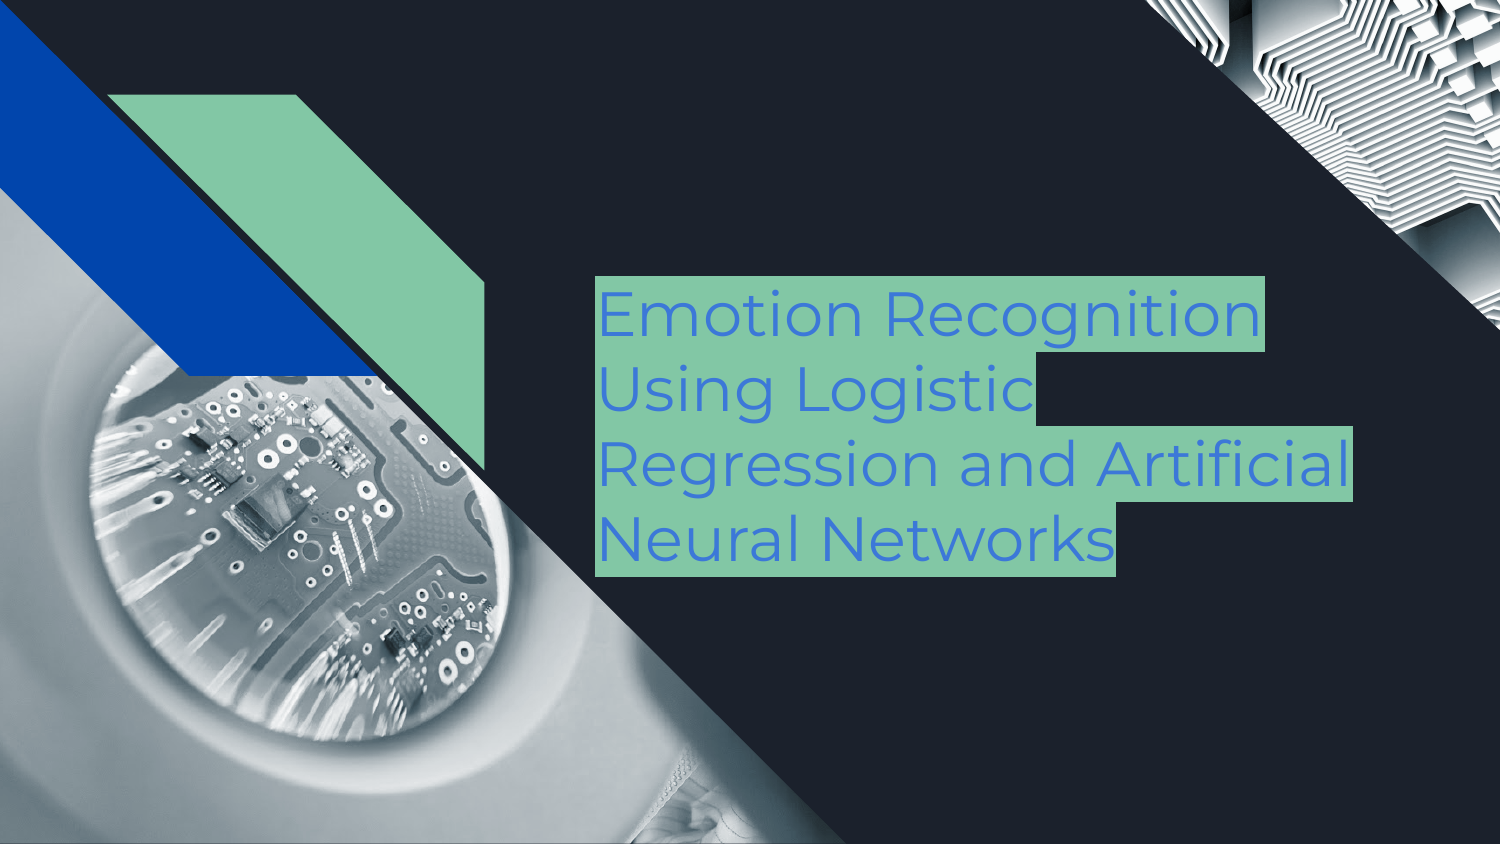

# Emotion Recognition Using Logistic Regression and Artificial Neural Networks